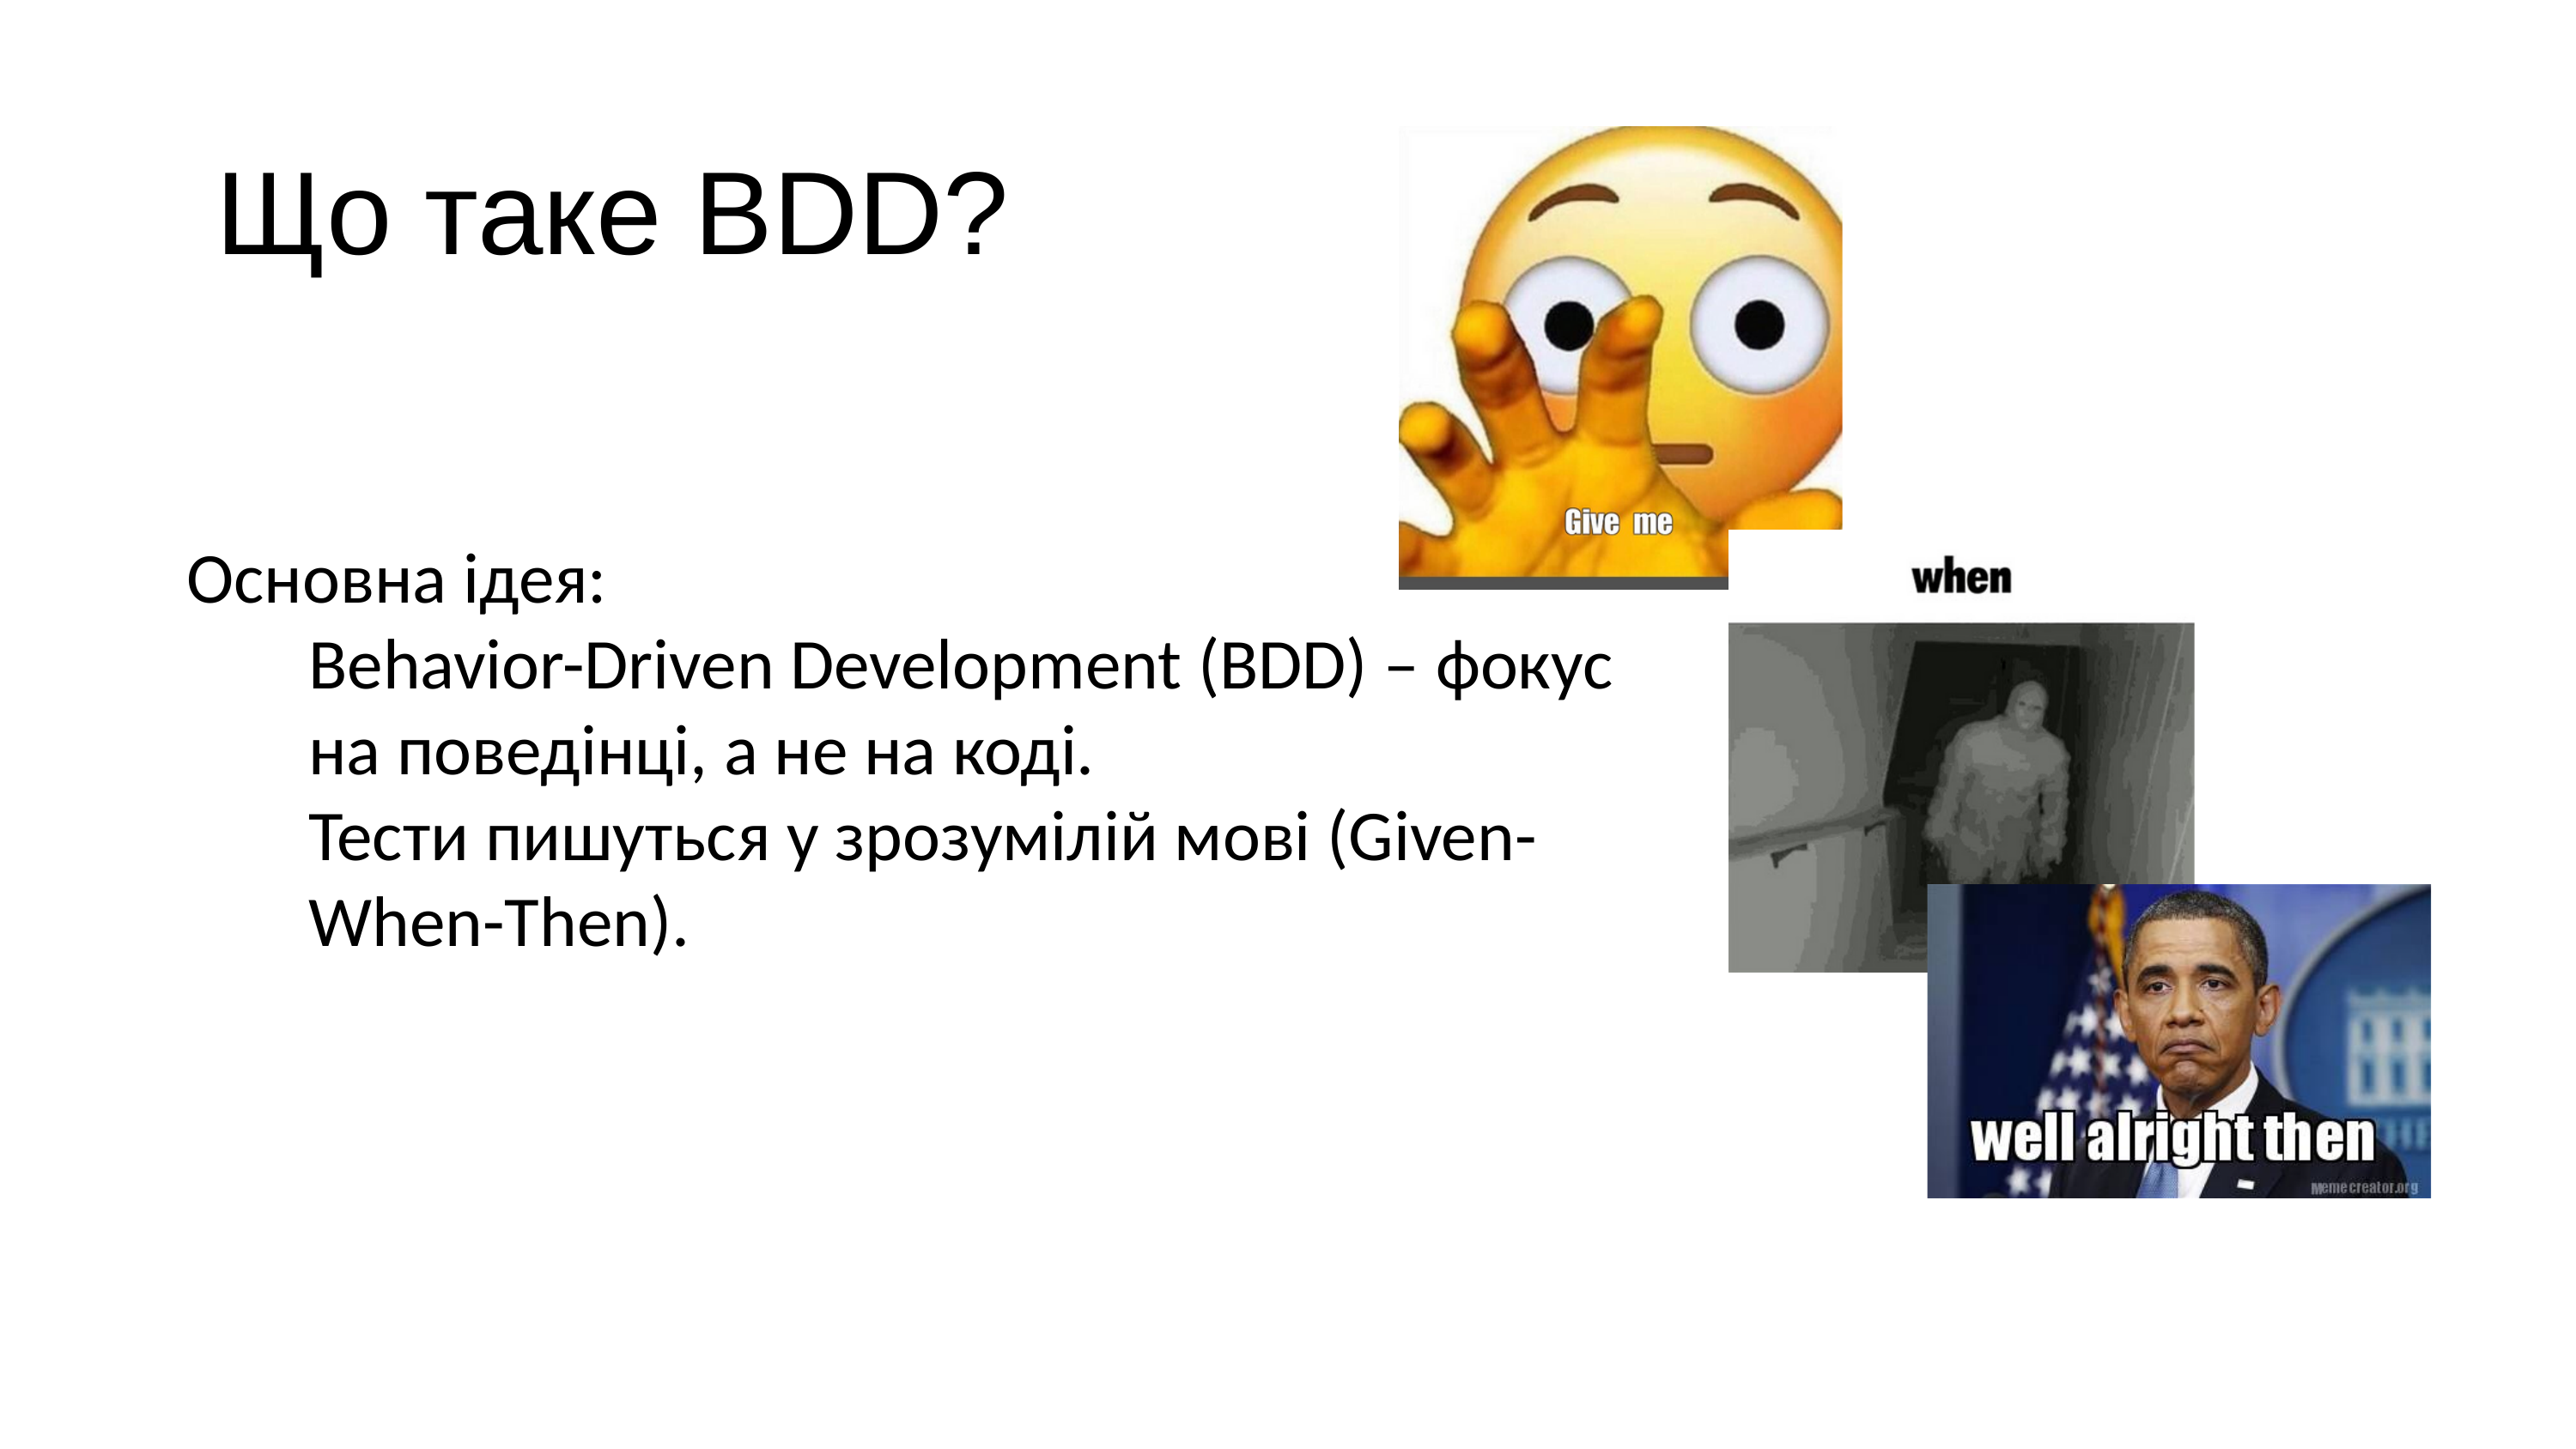

Що таке BDD?

Основна ідея:
Behavior-Driven Development (BDD) – фокус на поведінці, а не на коді.
Тести пишуться у зрозумілій мові (Given-When-Then).